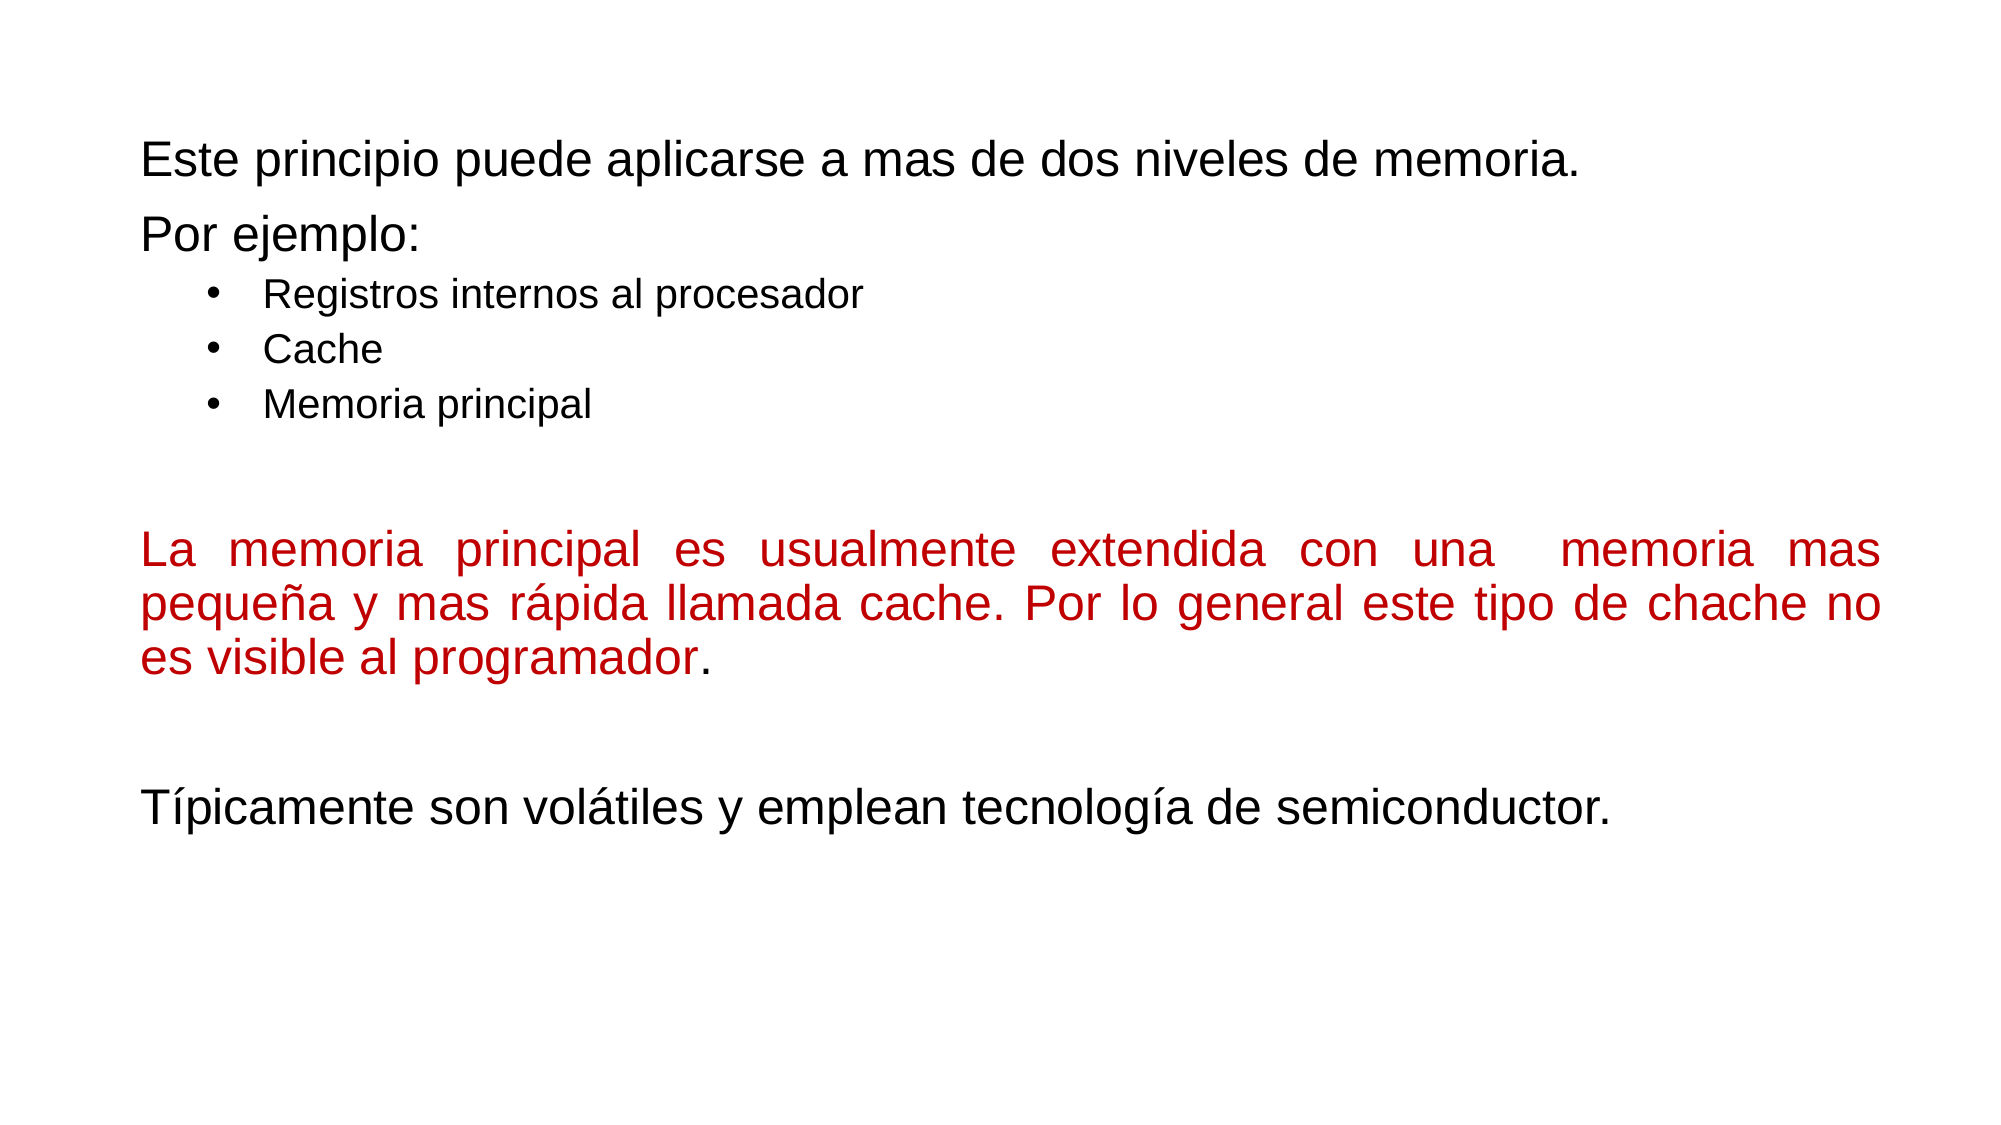

Este principio puede aplicarse a mas de dos niveles de memoria.
Por ejemplo:
Registros internos al procesador
Cache
Memoria principal

La memoria principal es usualmente extendida con una  memoria mas pequeña y mas rápida llamada cache. Por lo general este tipo de chache no es visible al programador.

Típicamente son volátiles y emplean tecnología de semiconductor.